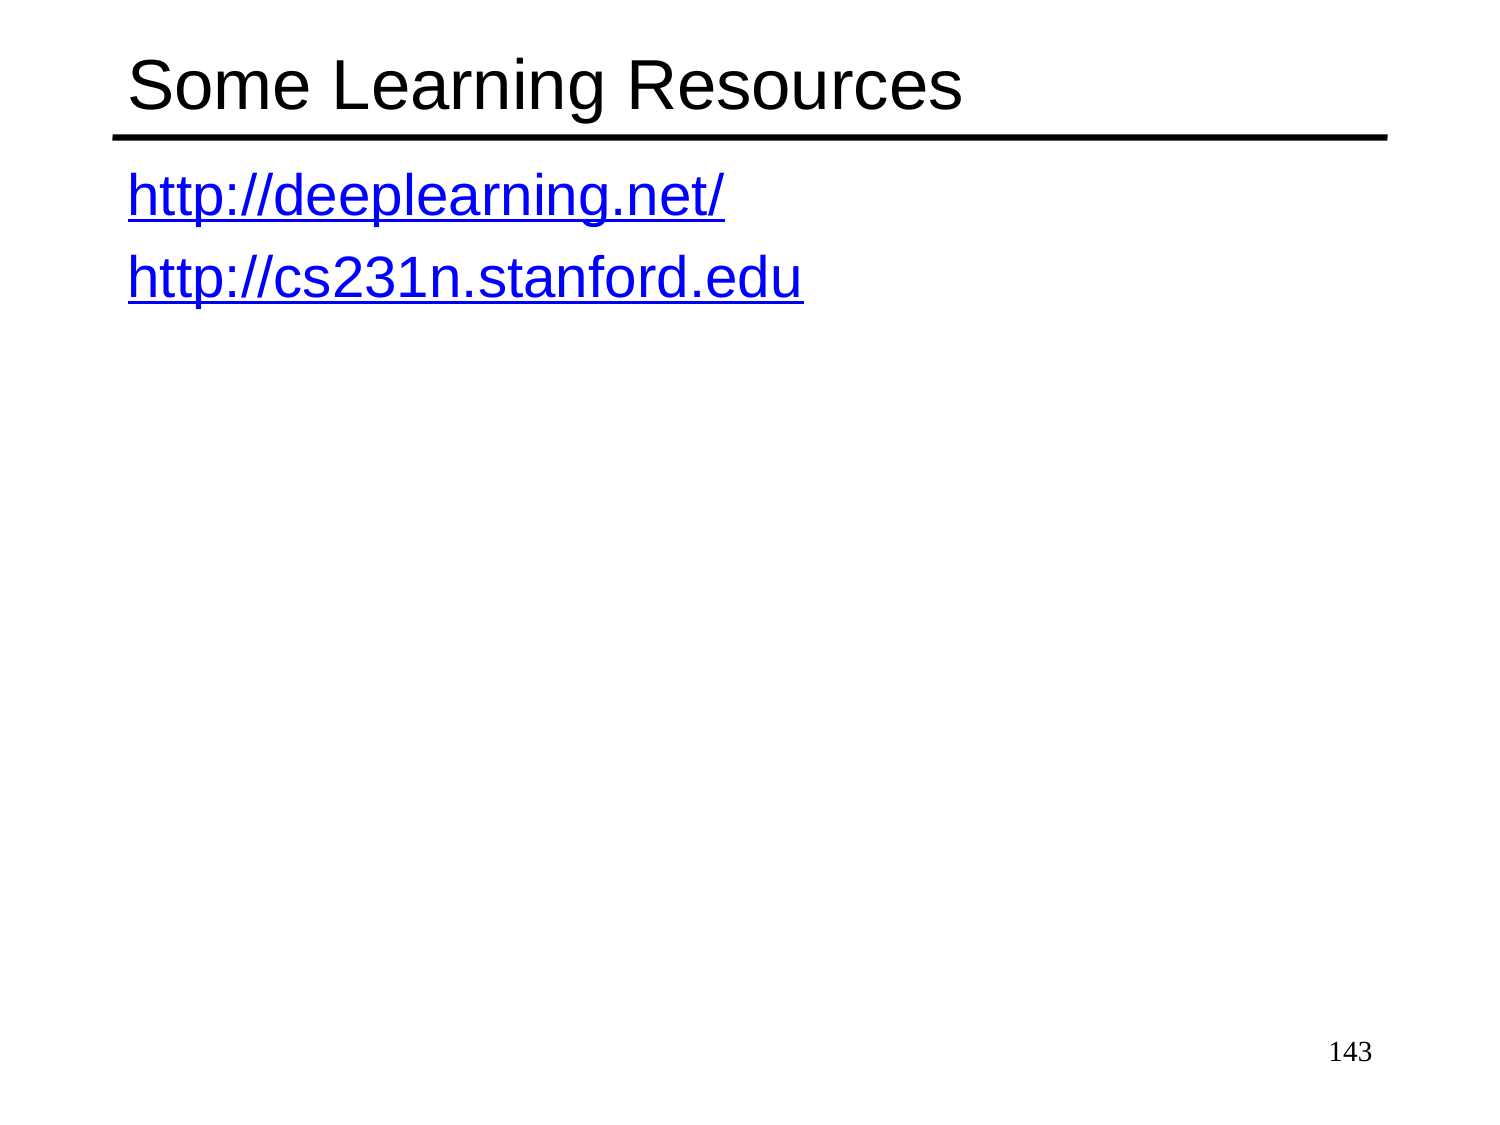

# Some Learning Resources
http://deeplearning.net/
http://cs231n.stanford.edu

143